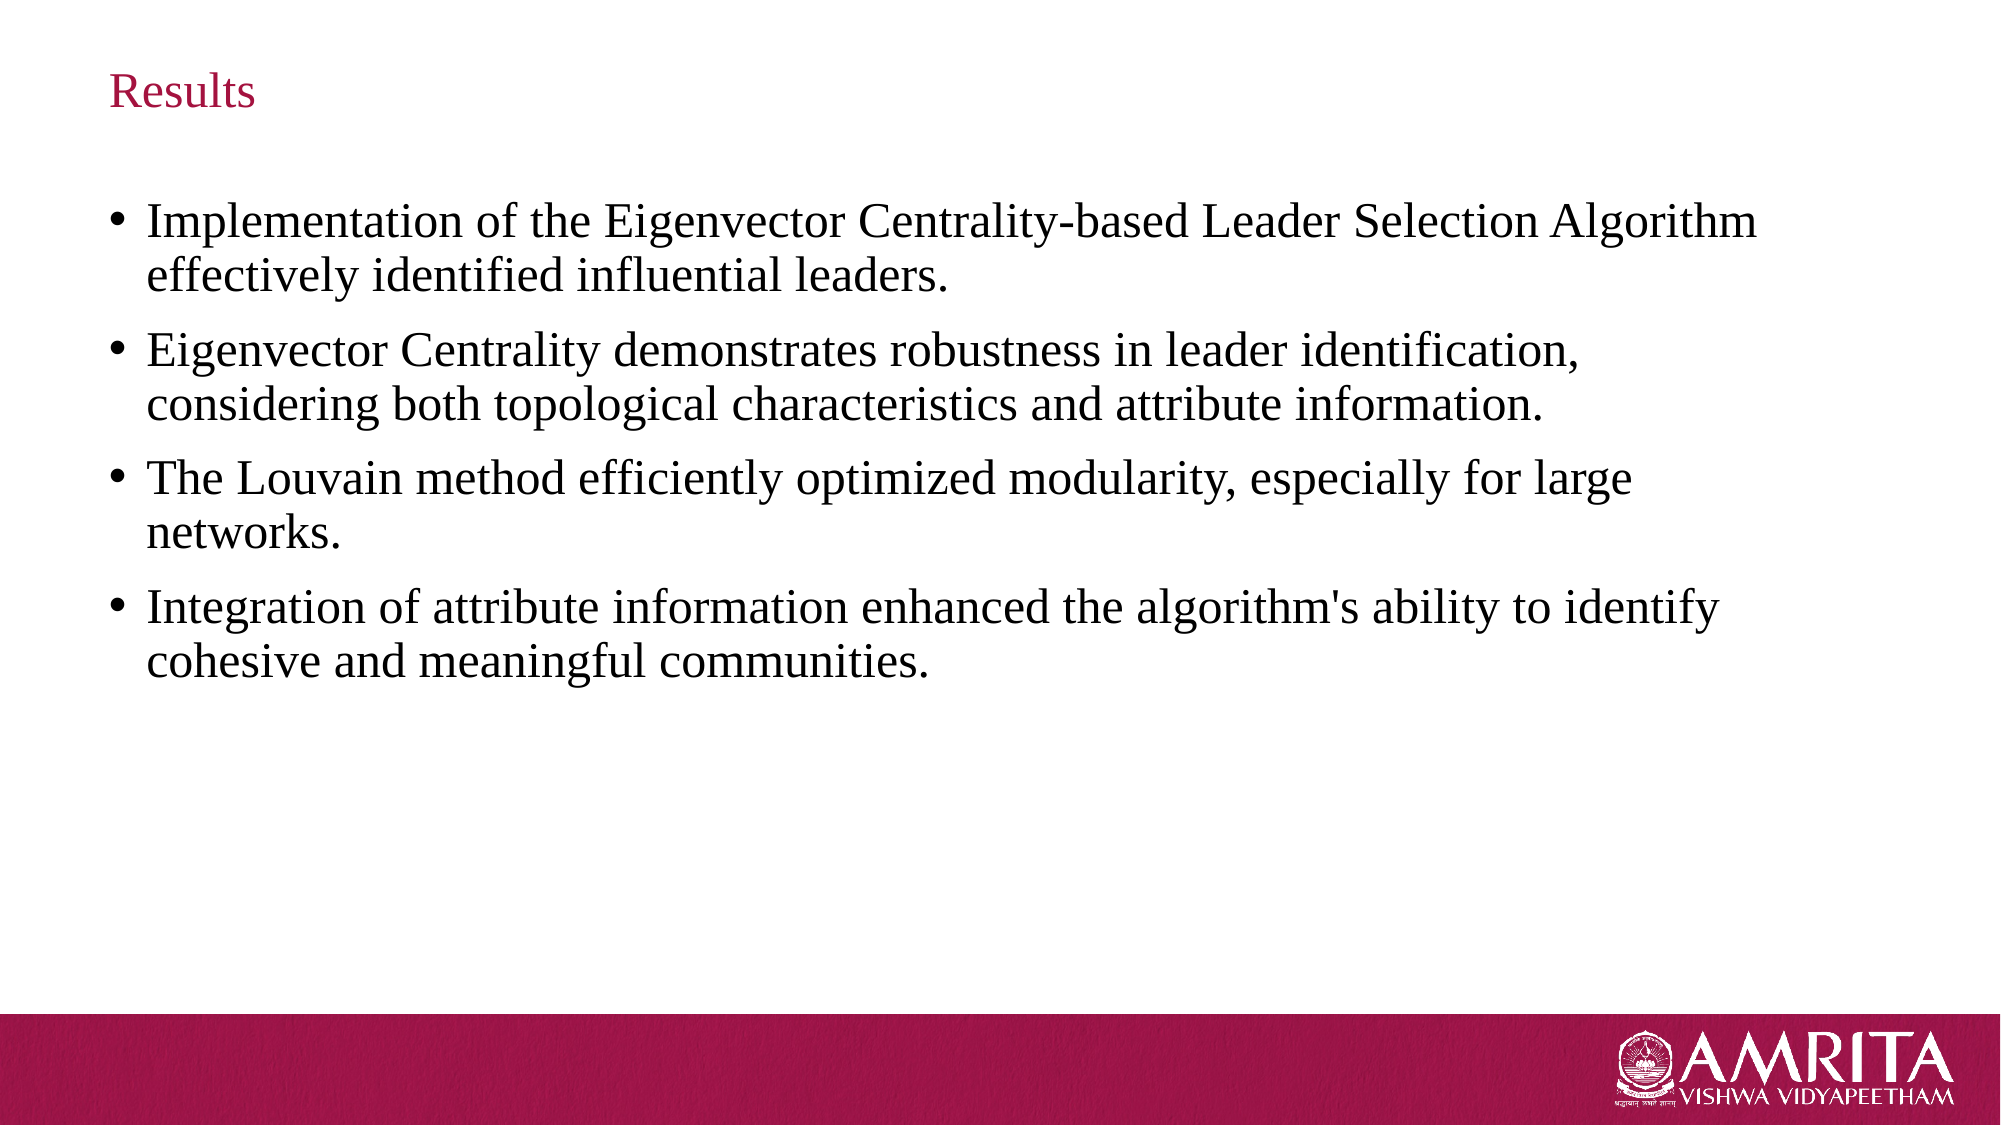

# Results
Implementation of the Eigenvector Centrality-based Leader Selection Algorithm effectively identified influential leaders.
Eigenvector Centrality demonstrates robustness in leader identification, considering both topological characteristics and attribute information.
The Louvain method efficiently optimized modularity, especially for large networks.
Integration of attribute information enhanced the algorithm's ability to identify cohesive and meaningful communities.